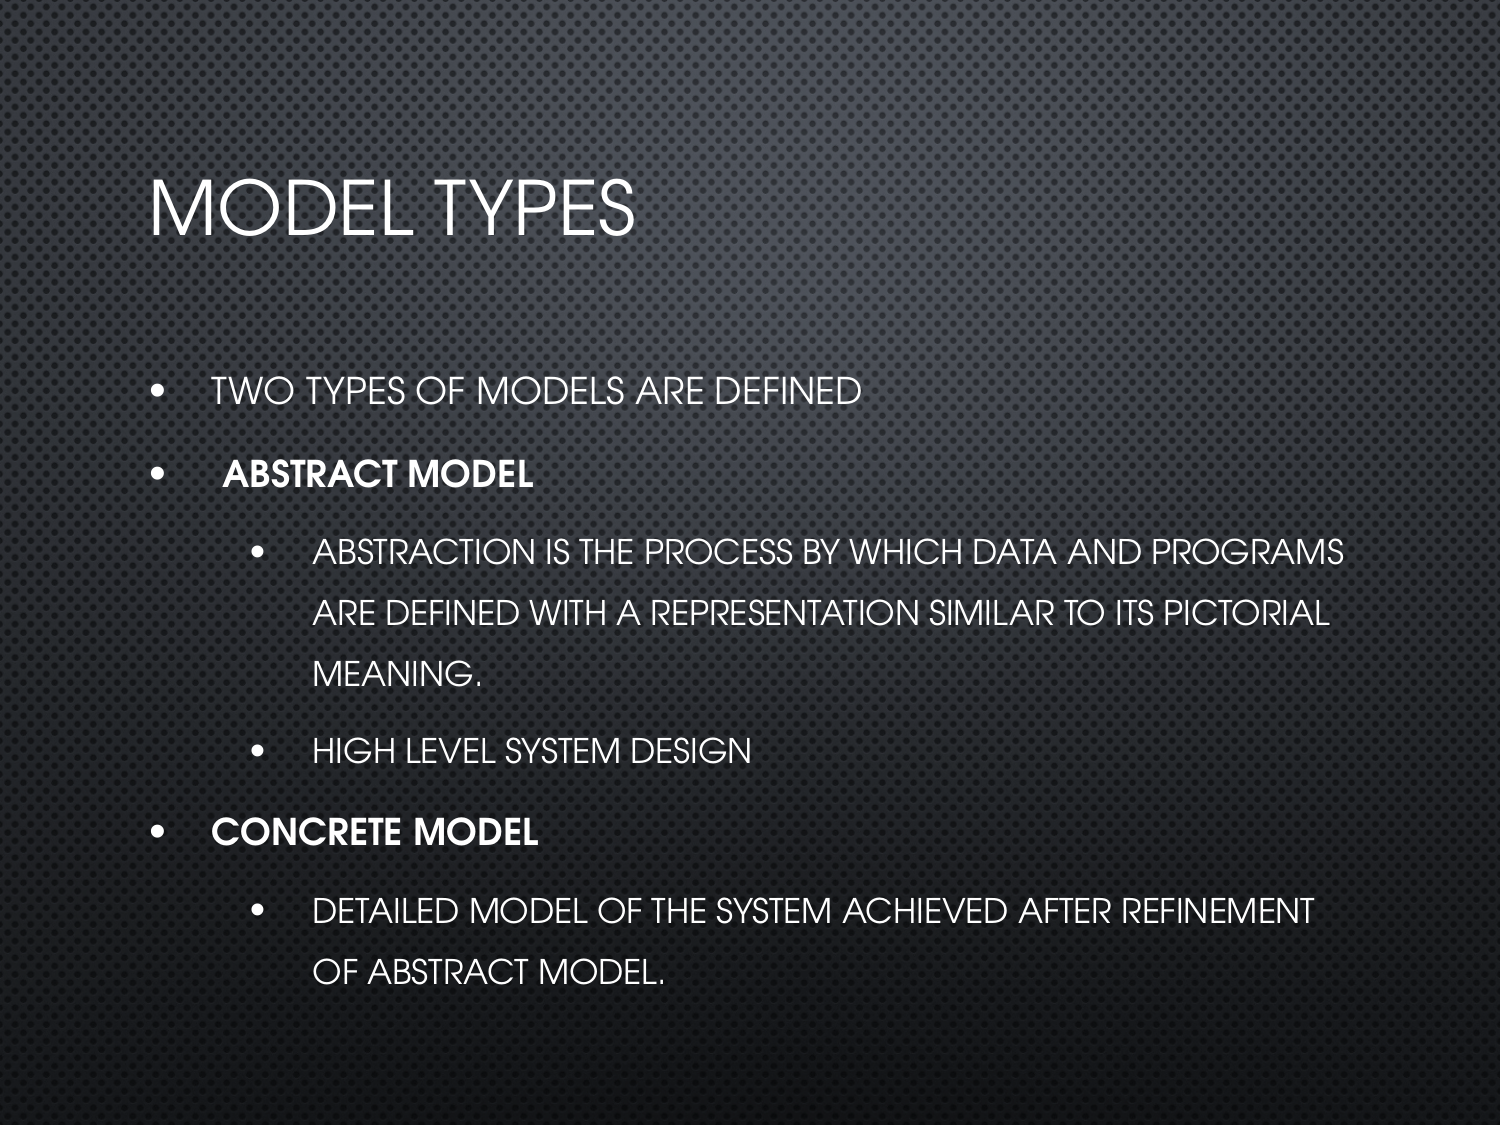

Model types
Two types of models are defined
 Abstract model
abstraction is the process by which data and programs are defined with a representation similar to its pictorial meaning.
High level system design
Concrete model
Detailed model of the system achieved after refinement of abstract model.